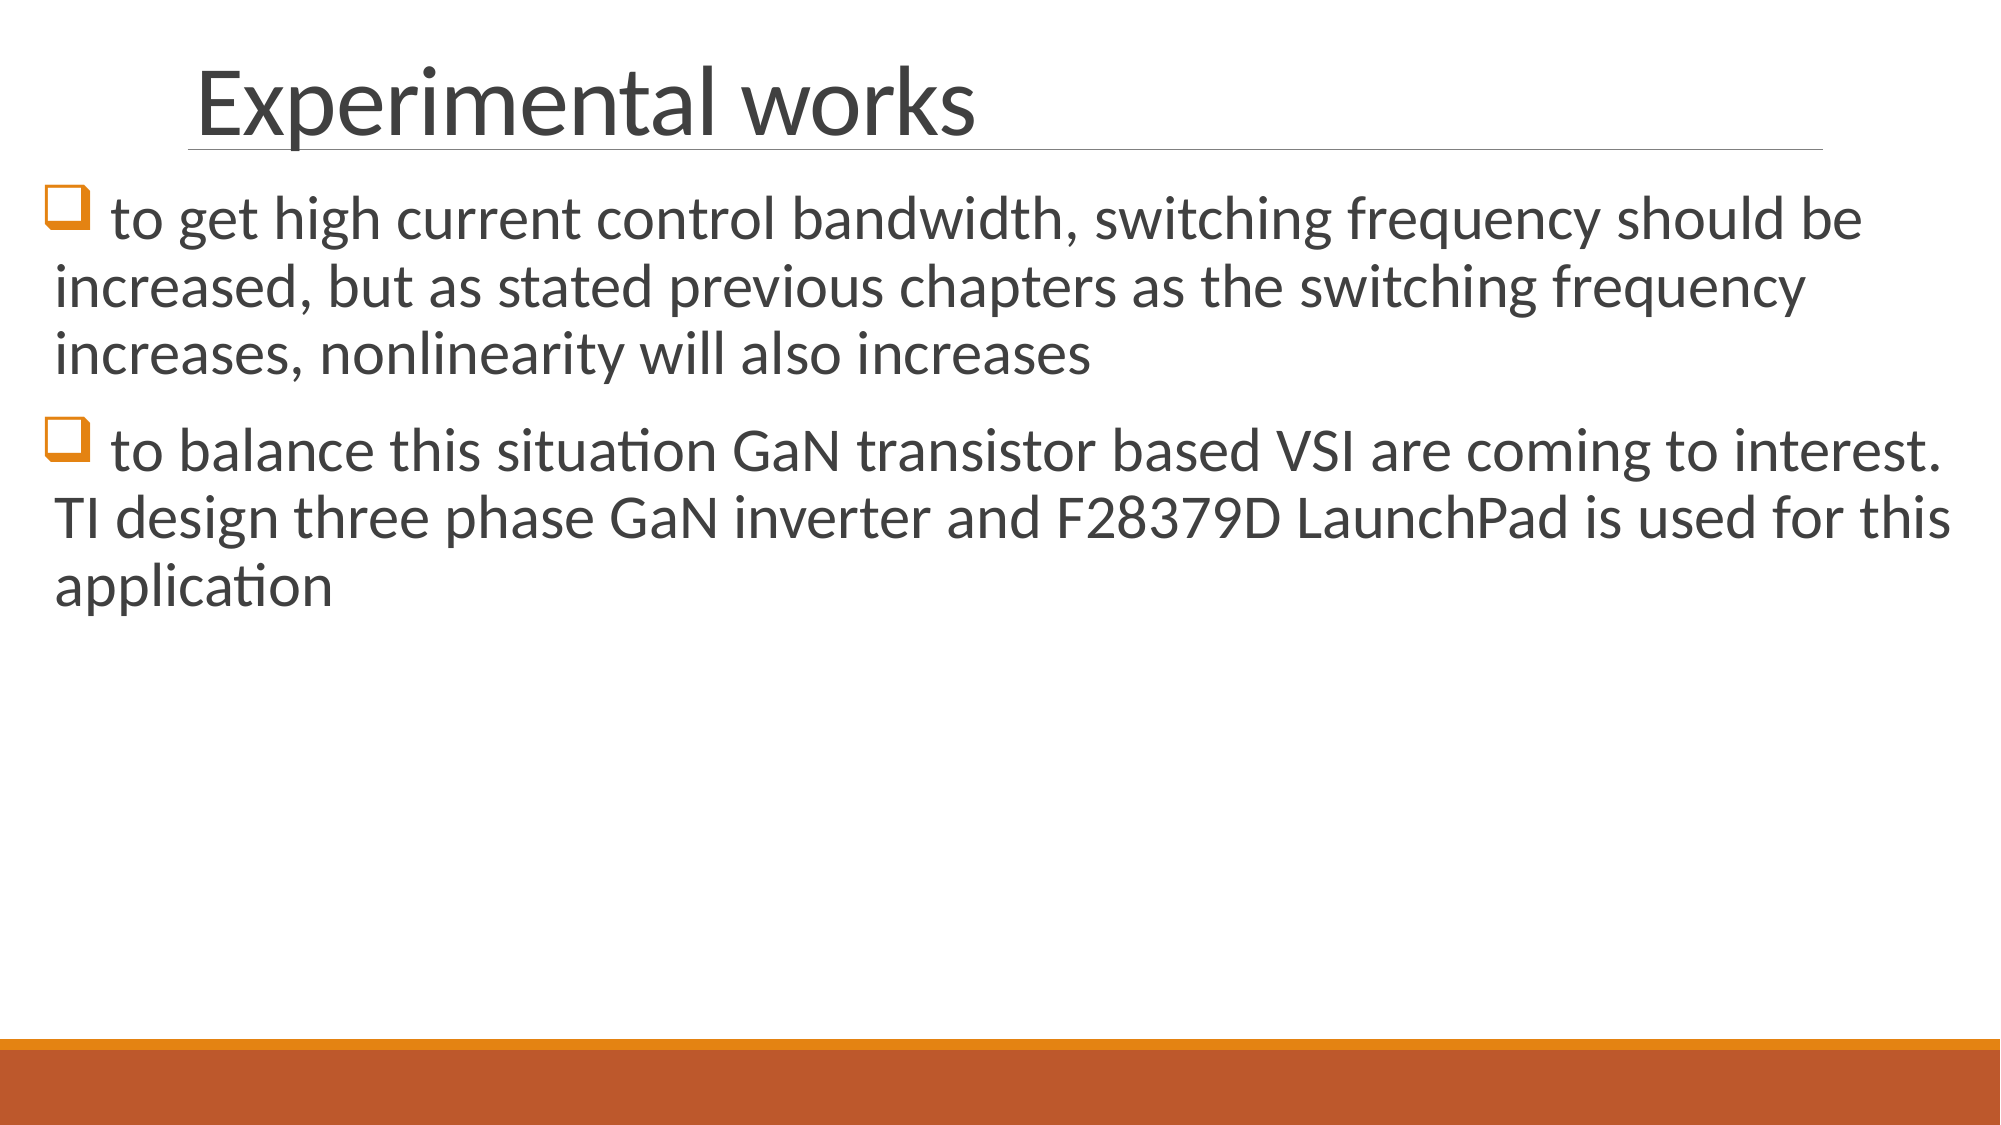

# Experimental works
 to get high current control bandwidth, switching frequency should be increased, but as stated previous chapters as the switching frequency increases, nonlinearity will also increases
 to balance this situation GaN transistor based VSI are coming to interest. TI design three phase GaN inverter and F28379D LaunchPad is used for this application